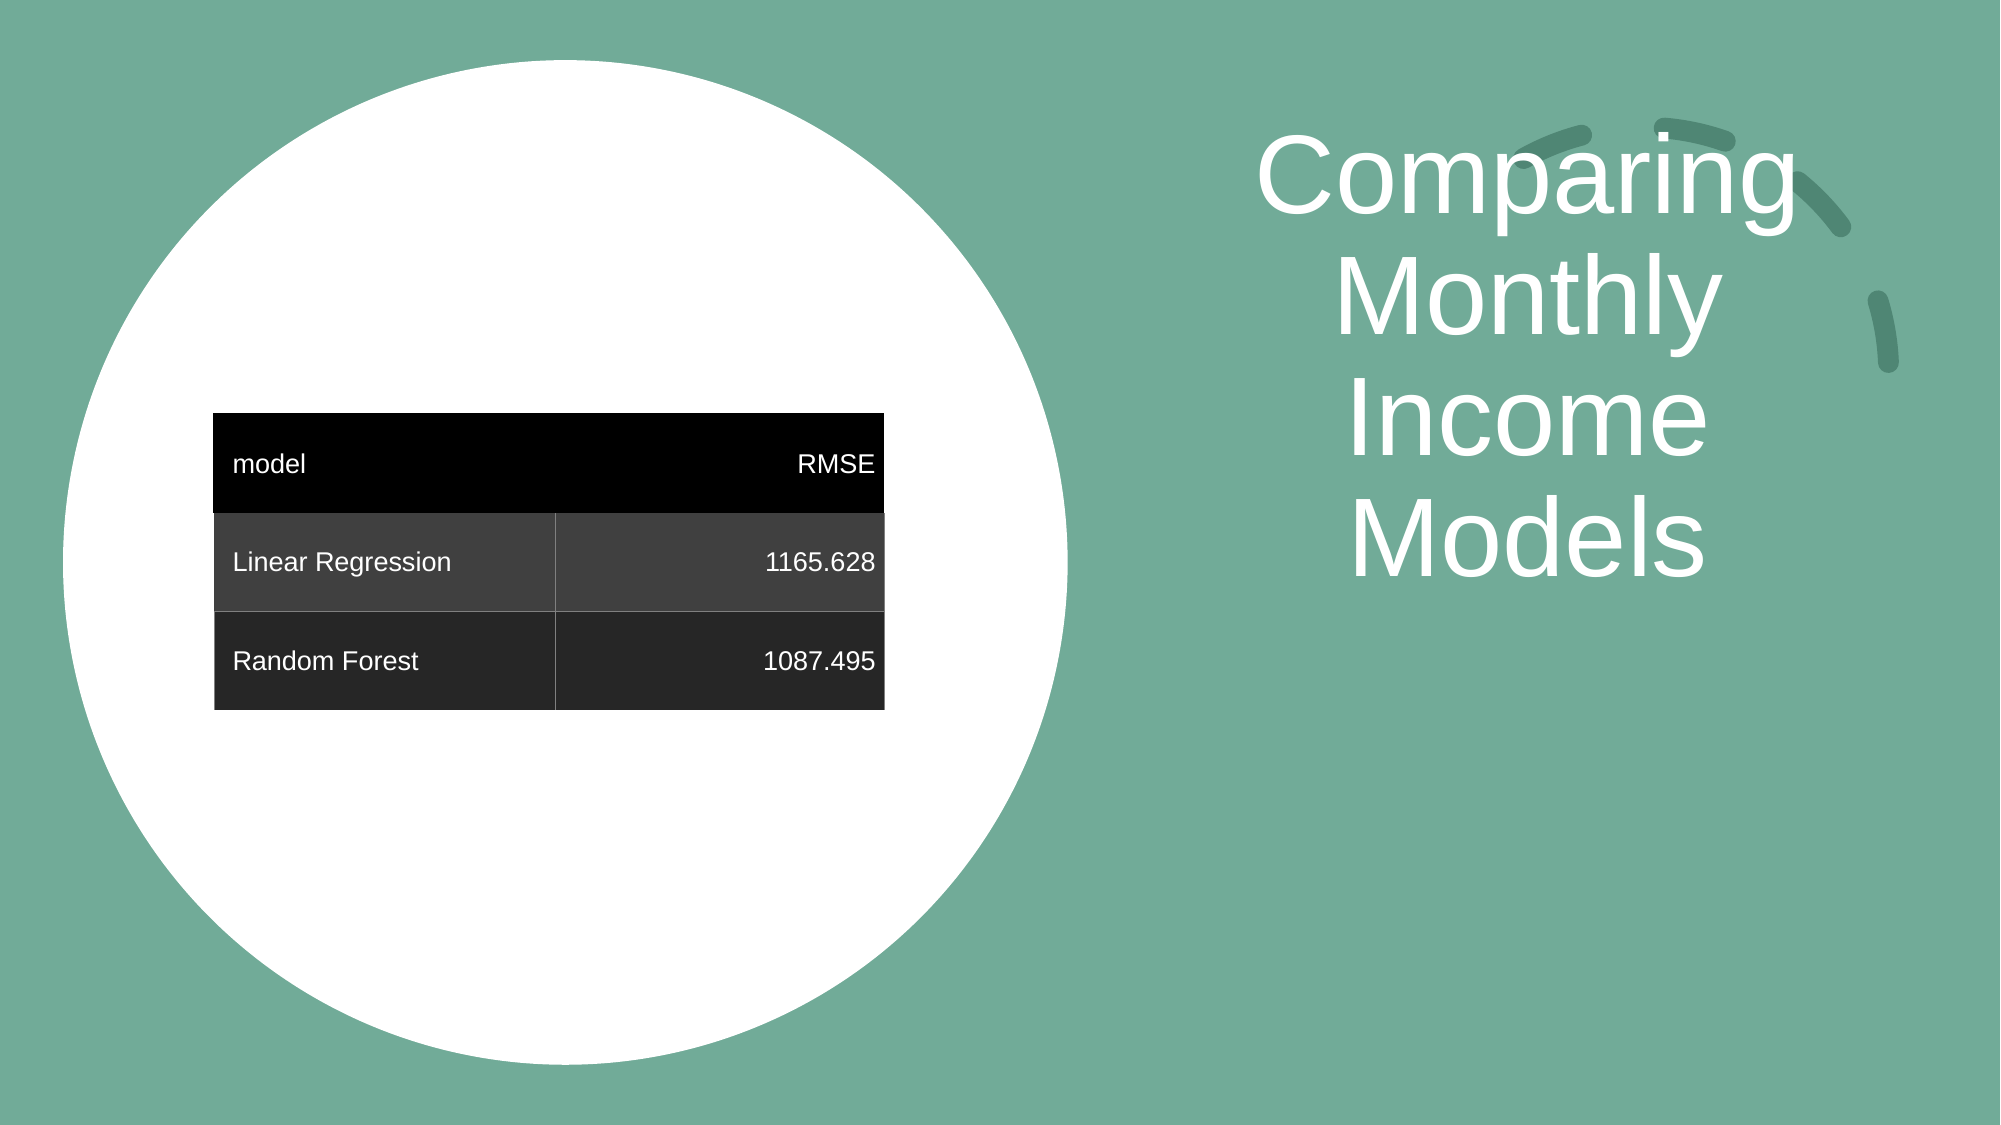

# Comparing Monthly Income Models

| model | RMSE |
| --- | --- |
| Linear Regression | 1165.628 |
| Random Forest | 1087.495 |